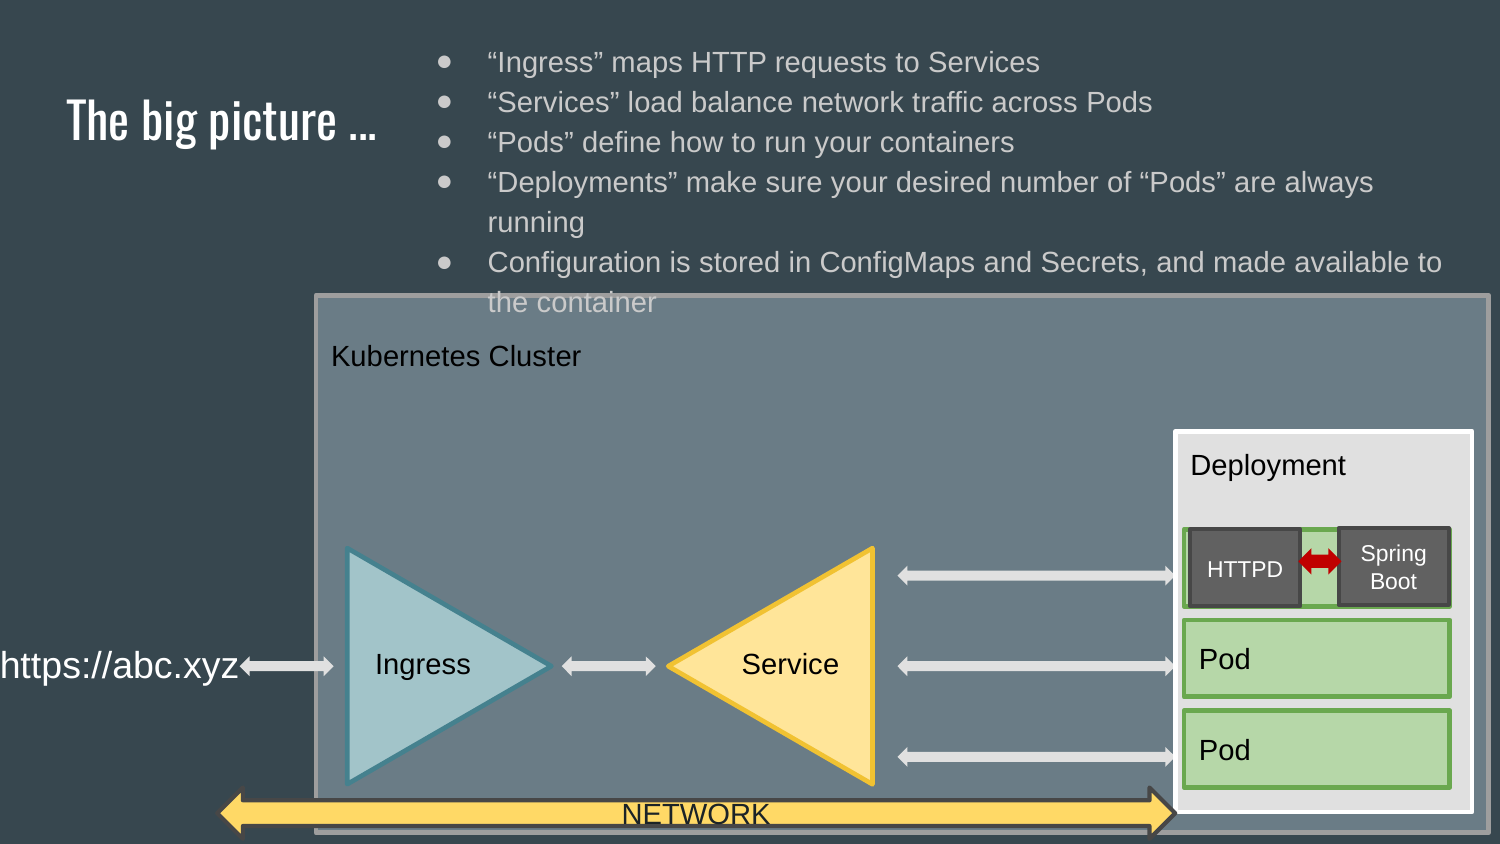

“Ingress” maps HTTP requests to Services
“Services” load balance network traffic across Pods
“Pods” define how to run your containers
“Deployments” make sure your desired number of “Pods” are always running
Configuration is stored in ConfigMaps and Secrets, and made available to the container
# The big picture ...
Kubernetes Cluster

Deployment
SpringBoot
Pod
HTTPD

Pod
https://abc.xyz
Ingress
Service

Pod

NETWORK